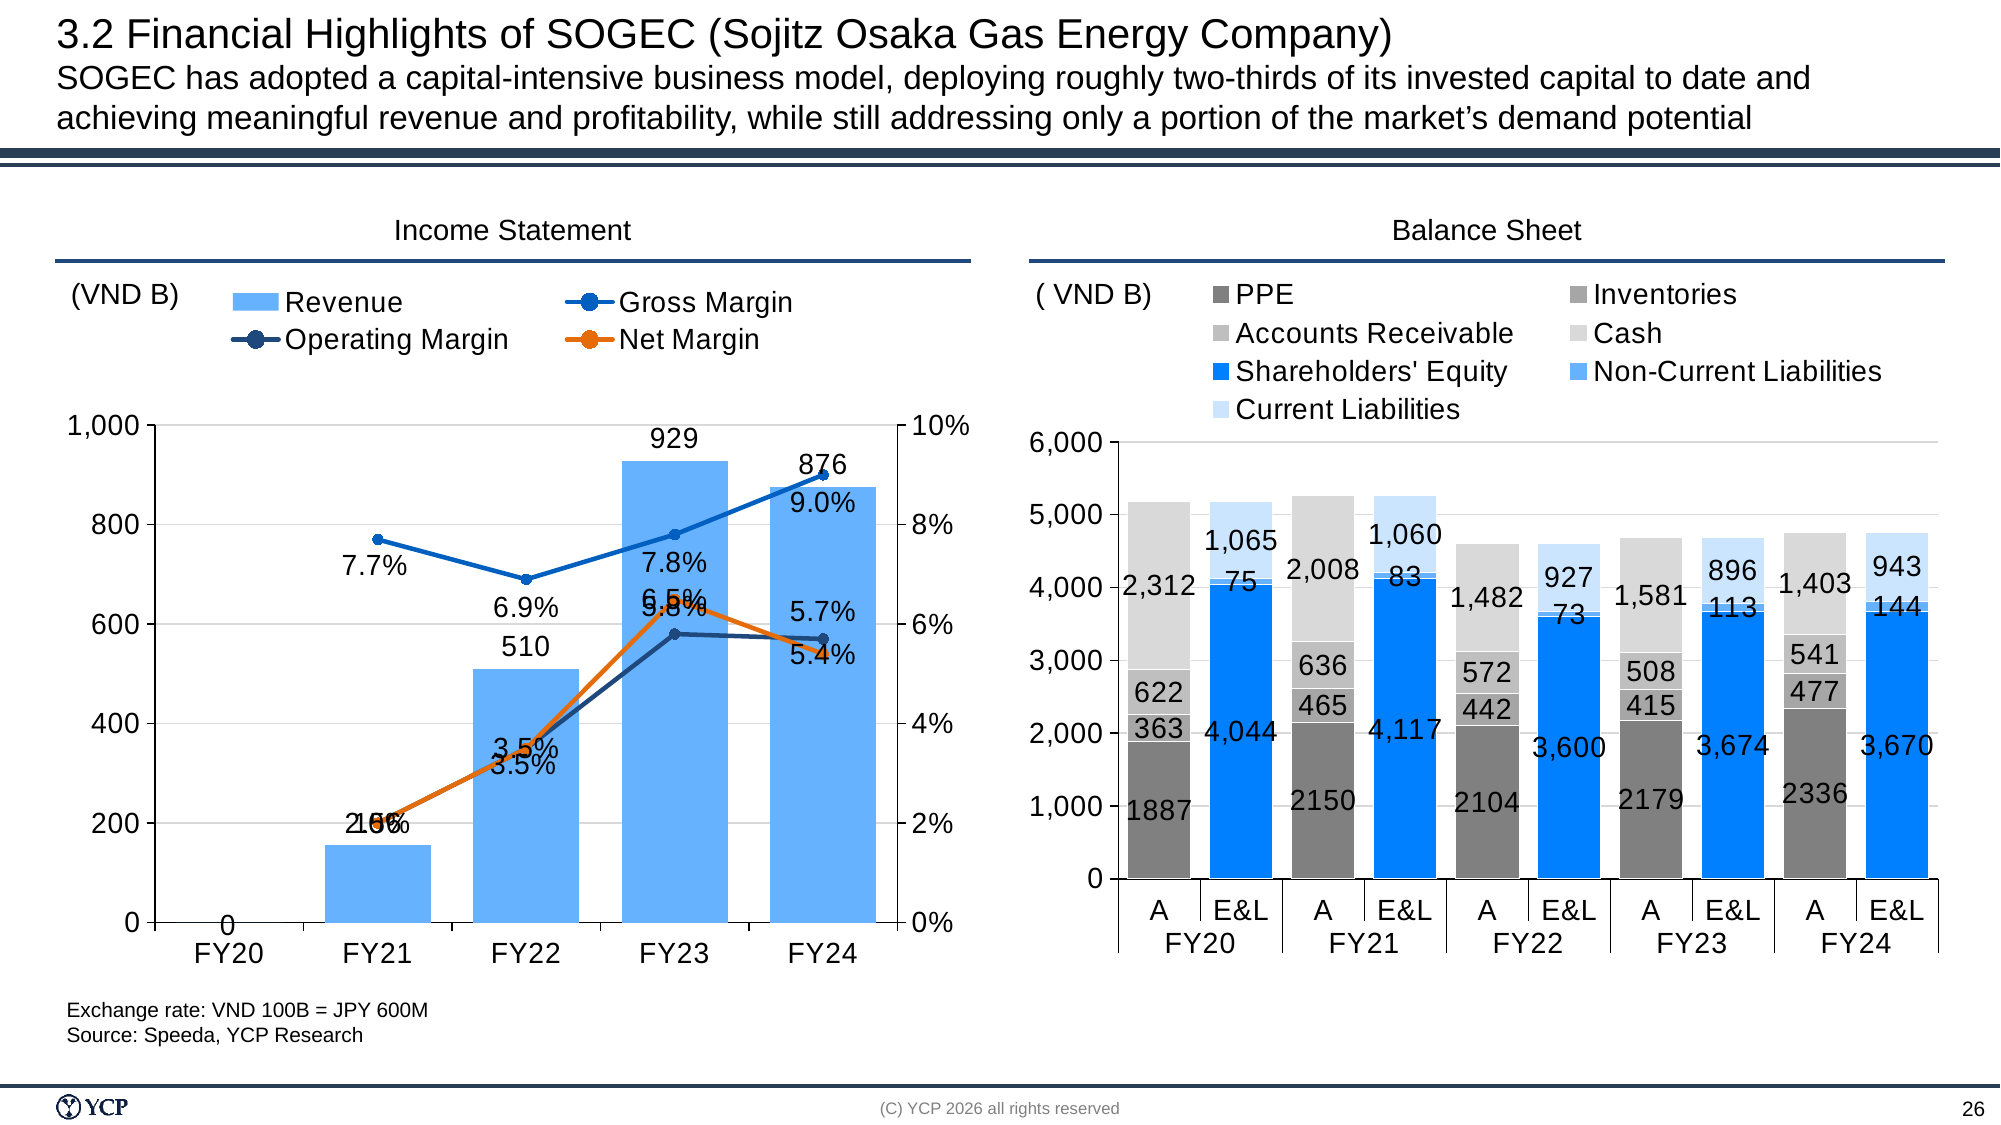

# 3.2 Financial Highlights of SOGEC (Sojitz Osaka Gas Energy Company) SOGEC has adopted a capital-intensive business model, deploying roughly two-thirds of its invested capital to date and achieving meaningful revenue and profitability, while still addressing only a portion of the market’s demand potential
Income Statement
Balance Sheet

### Chart

| Category | PPE | Inventories | Accounts Receivable | Cash | Shareholders' Equity | Non-Current Liabilities | Current Liabilities |
|---|---|---|---|---|---|---|---|
| A | 1887.0 | 363.0 | 622.0 | 2312.0 | None | None | None |
| E&L | None | None | None | None | 4044.0 | 75.0 | 1065.0 |
| A | 2150.0 | 465.0 | 636.0 | 2008.0 | None | None | None |
| E&L | None | None | None | None | 4117.0 | 83.0 | 1060.0 |
| A | 2104.0 | 442.0 | 572.0 | 1482.0 | None | None | None |
| E&L | None | None | None | None | 3600.0 | 73.0 | 927.0 |
| A | 2179.0 | 415.0 | 508.0 | 1581.0 | None | None | None |
| E&L | None | None | None | None | 3674.0 | 113.0 | 896.0 |
| A | 2336.0 | 477.0 | 541.0 | 1403.0 | None | None | None |
| E&L | None | None | None | None | 3670.0 | 144.0 | 943.0 |

### Chart

| Category | Revenue | Gross Margin | Operating Margin | Net Margin |
|---|---|---|---|---|
| FY20 | 0.0 | None | None | None |
| FY21 | 155.6 | 0.077 | 0.02 | 0.02 |
| FY22 | 510.2 | 0.069 | 0.035 | 0.035 |
| FY23 | 928.9 | 0.078 | 0.058 | 0.065 |
| FY24 | 876.3 | 0.09 | 0.057 | 0.054 |
( VND B)
(VND B)
Exchange rate: VND 100B = JPY 600M
Source: Speeda, YCP Research